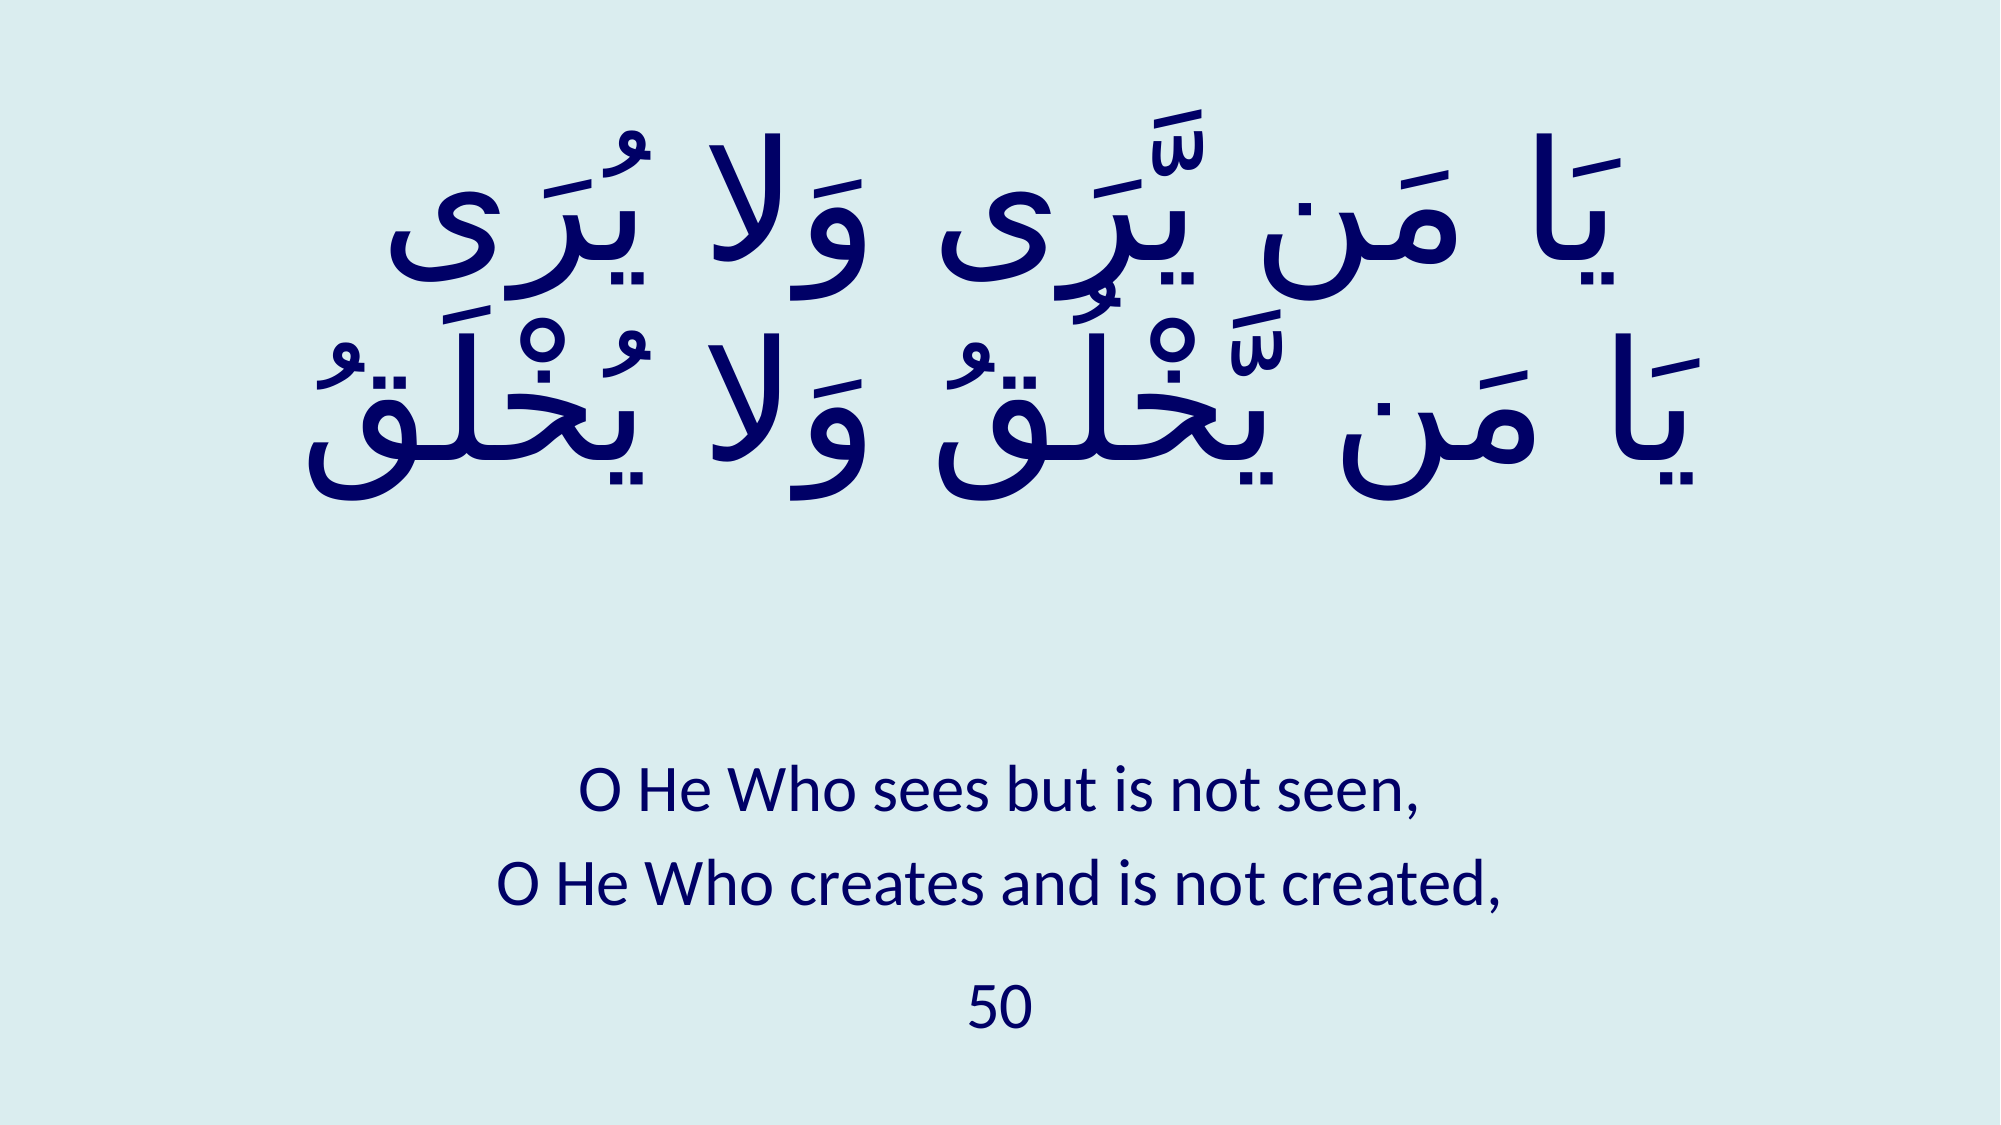

# يَا مَن يَّرَى وَلا يُرَى يَا مَن يَّخْلُقُ وَلا يُخْلَقُ
O He Who sees but is not seen,
O He Who creates and is not created,
50